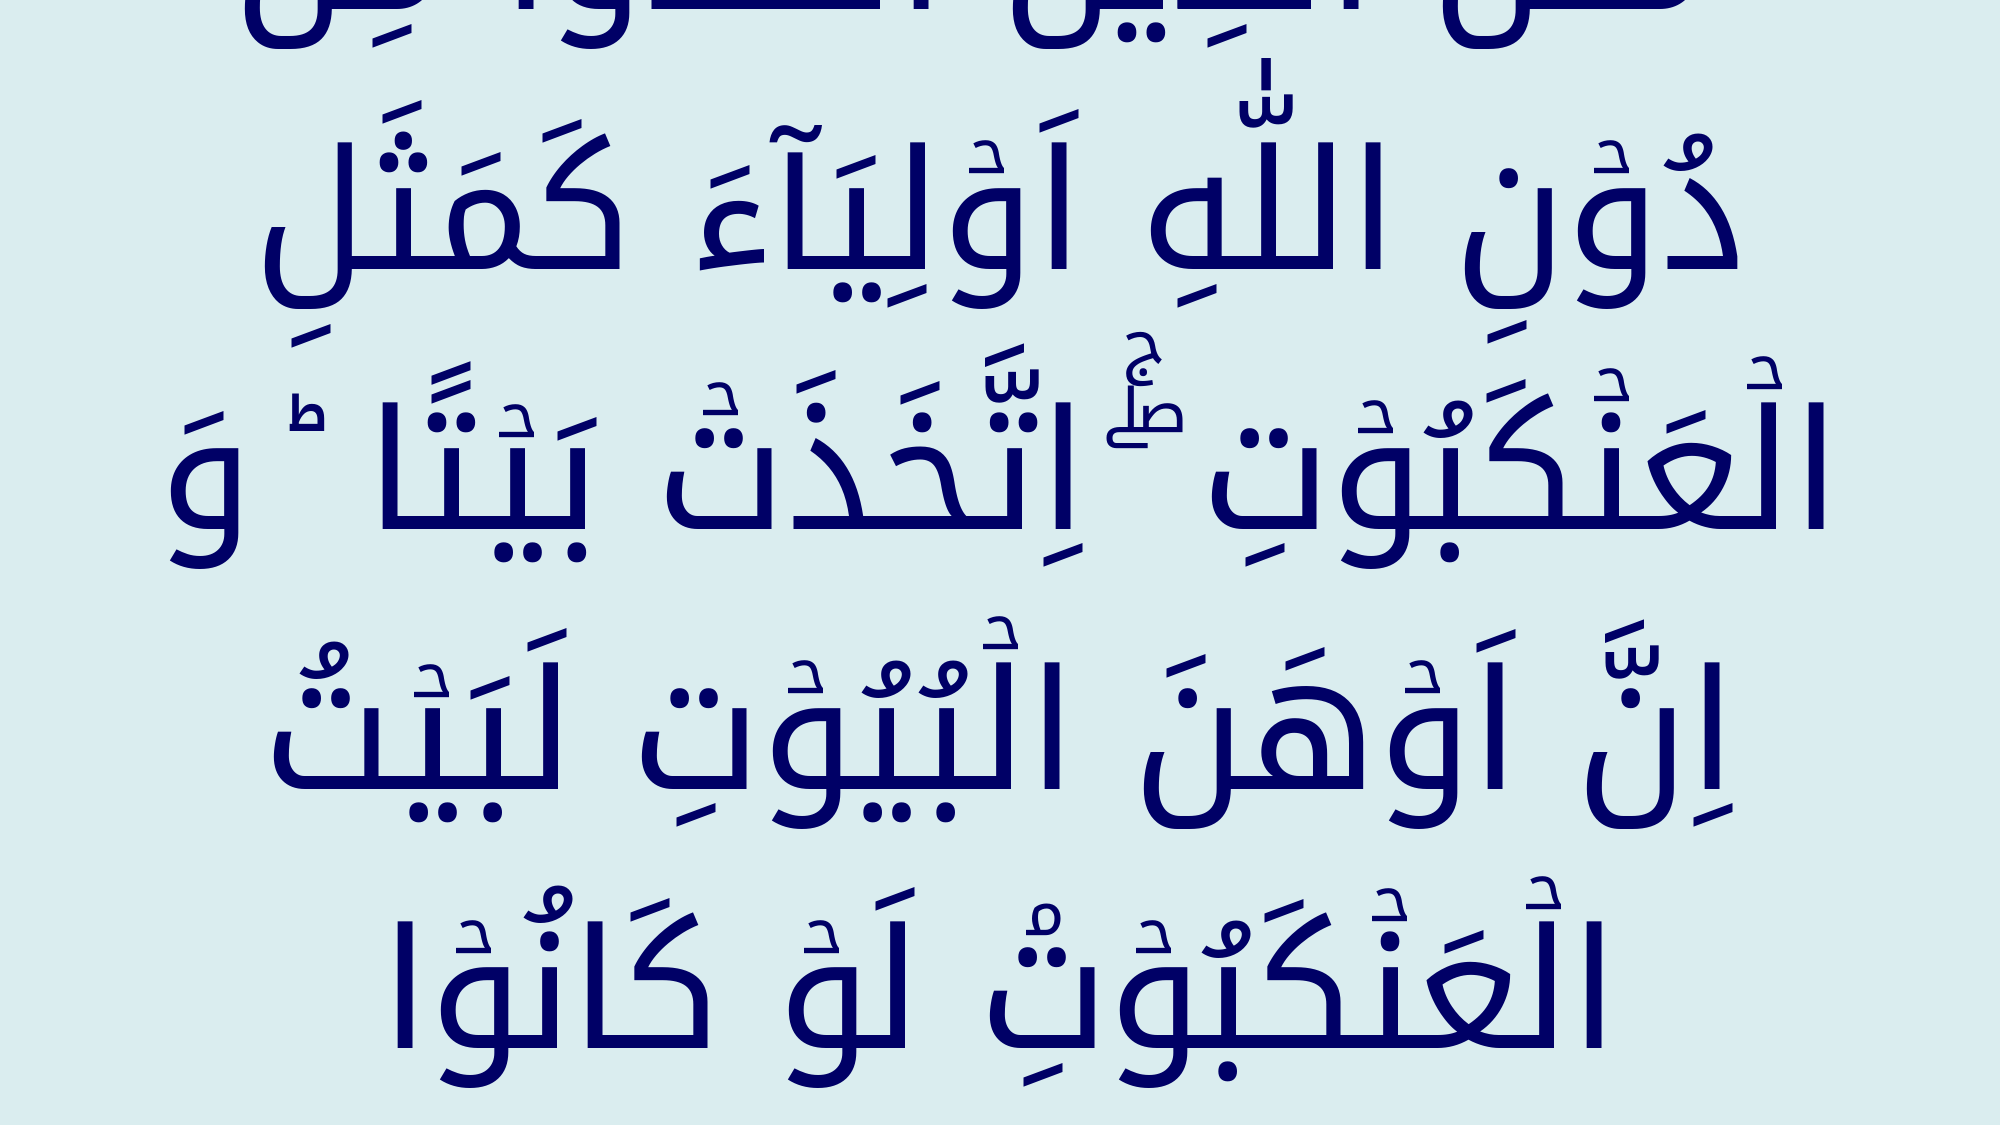

مَثَلُ الَّذِيۡنَ اتَّخَذُوۡا مِنۡ دُوۡنِ اللّٰهِ اَوۡلِيَآءَ كَمَثَلِ الۡعَنۡكَبُوۡتِ ‌ۖۚ اِتَّخَذَتۡ بَيۡتًا ‌ؕ وَ اِنَّ اَوۡهَنَ الۡبُيُوۡتِ لَبَيۡتُ الۡعَنۡكَبُوۡتِ‌ۘ لَوۡ كَانُوۡا يَعۡلَمُوۡنَ‏﴿﻿۴۱﻿﴾